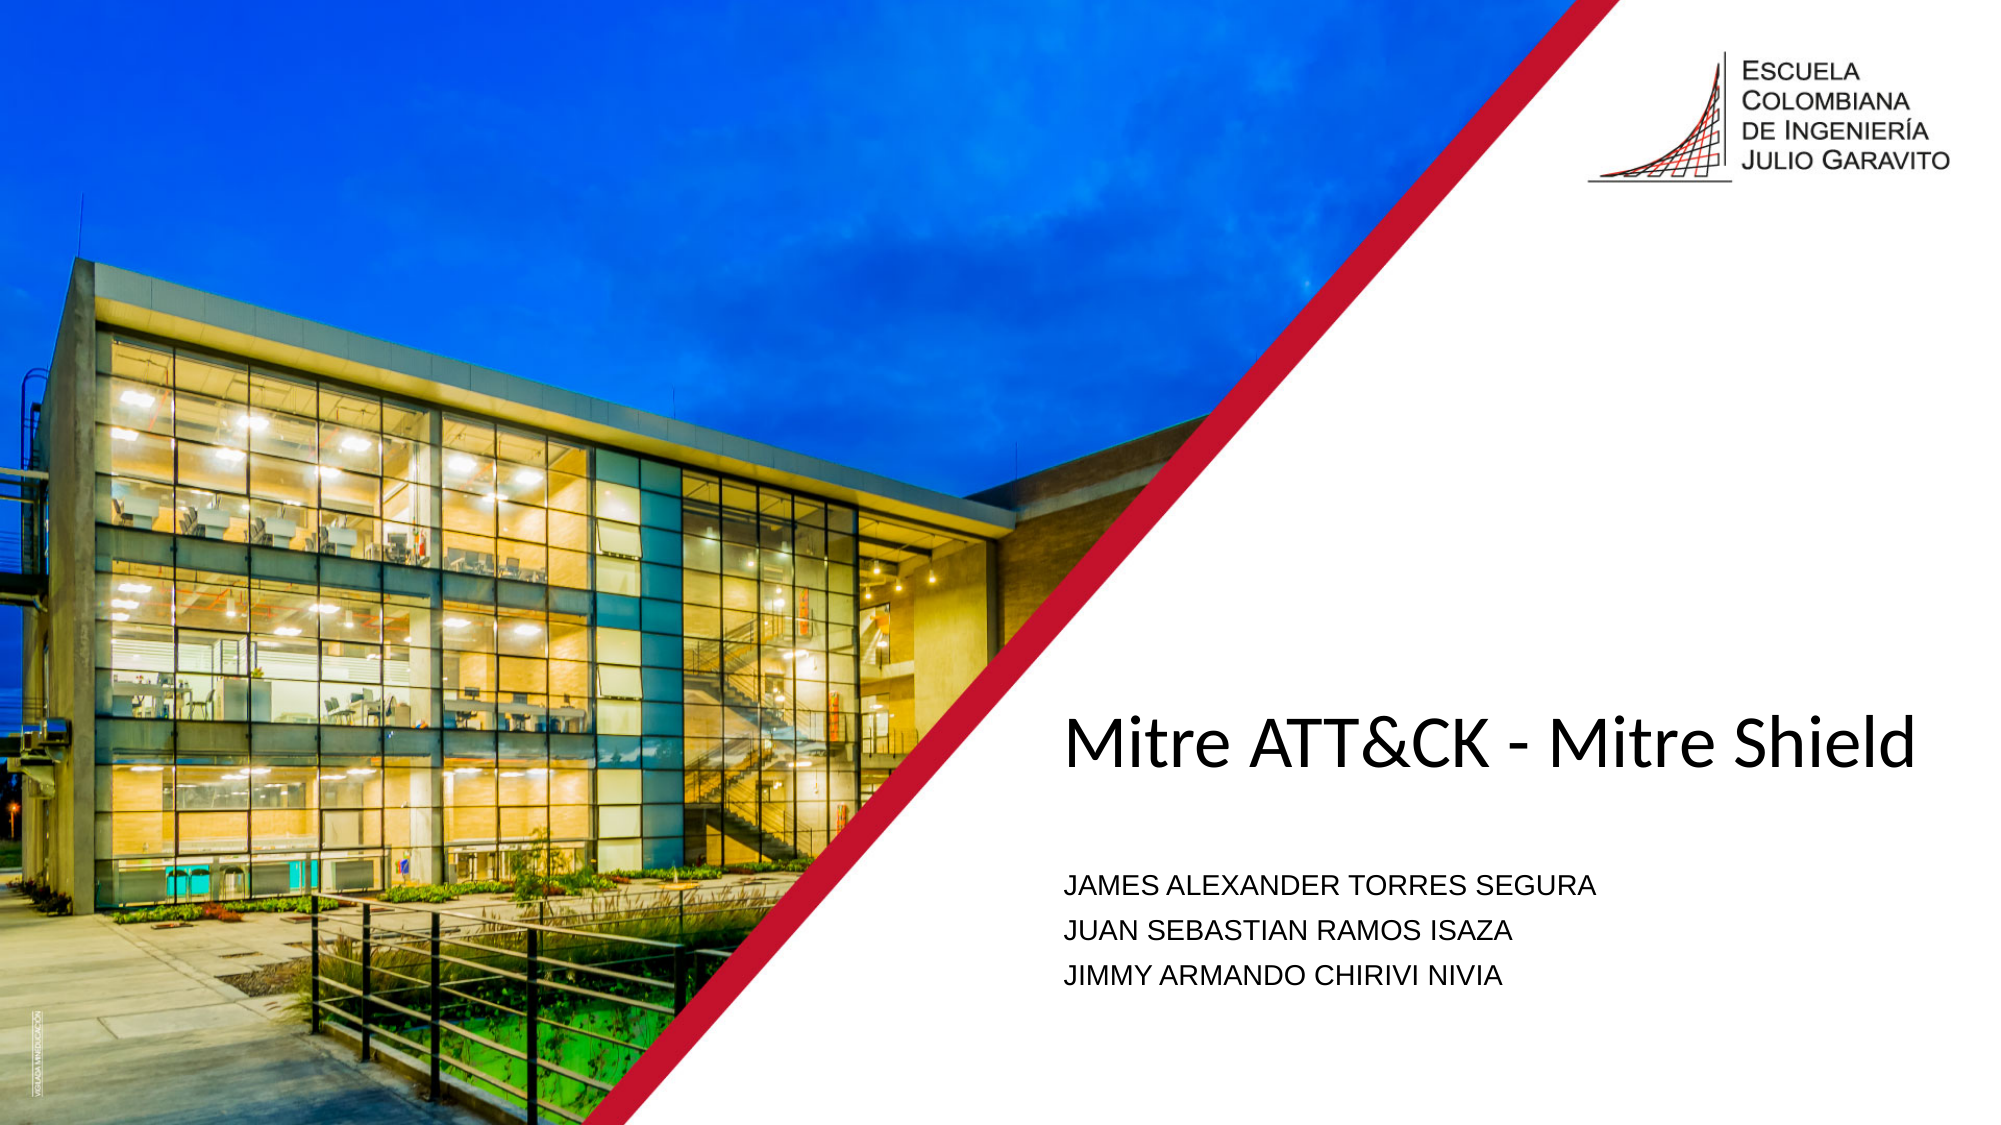

# Mitre ATT&CK - Mitre Shield
JAMES ALEXANDER TORRES SEGURA
JUAN SEBASTIAN RAMOS ISAZA
JIMMY ARMANDO CHIRIVI NIVIA